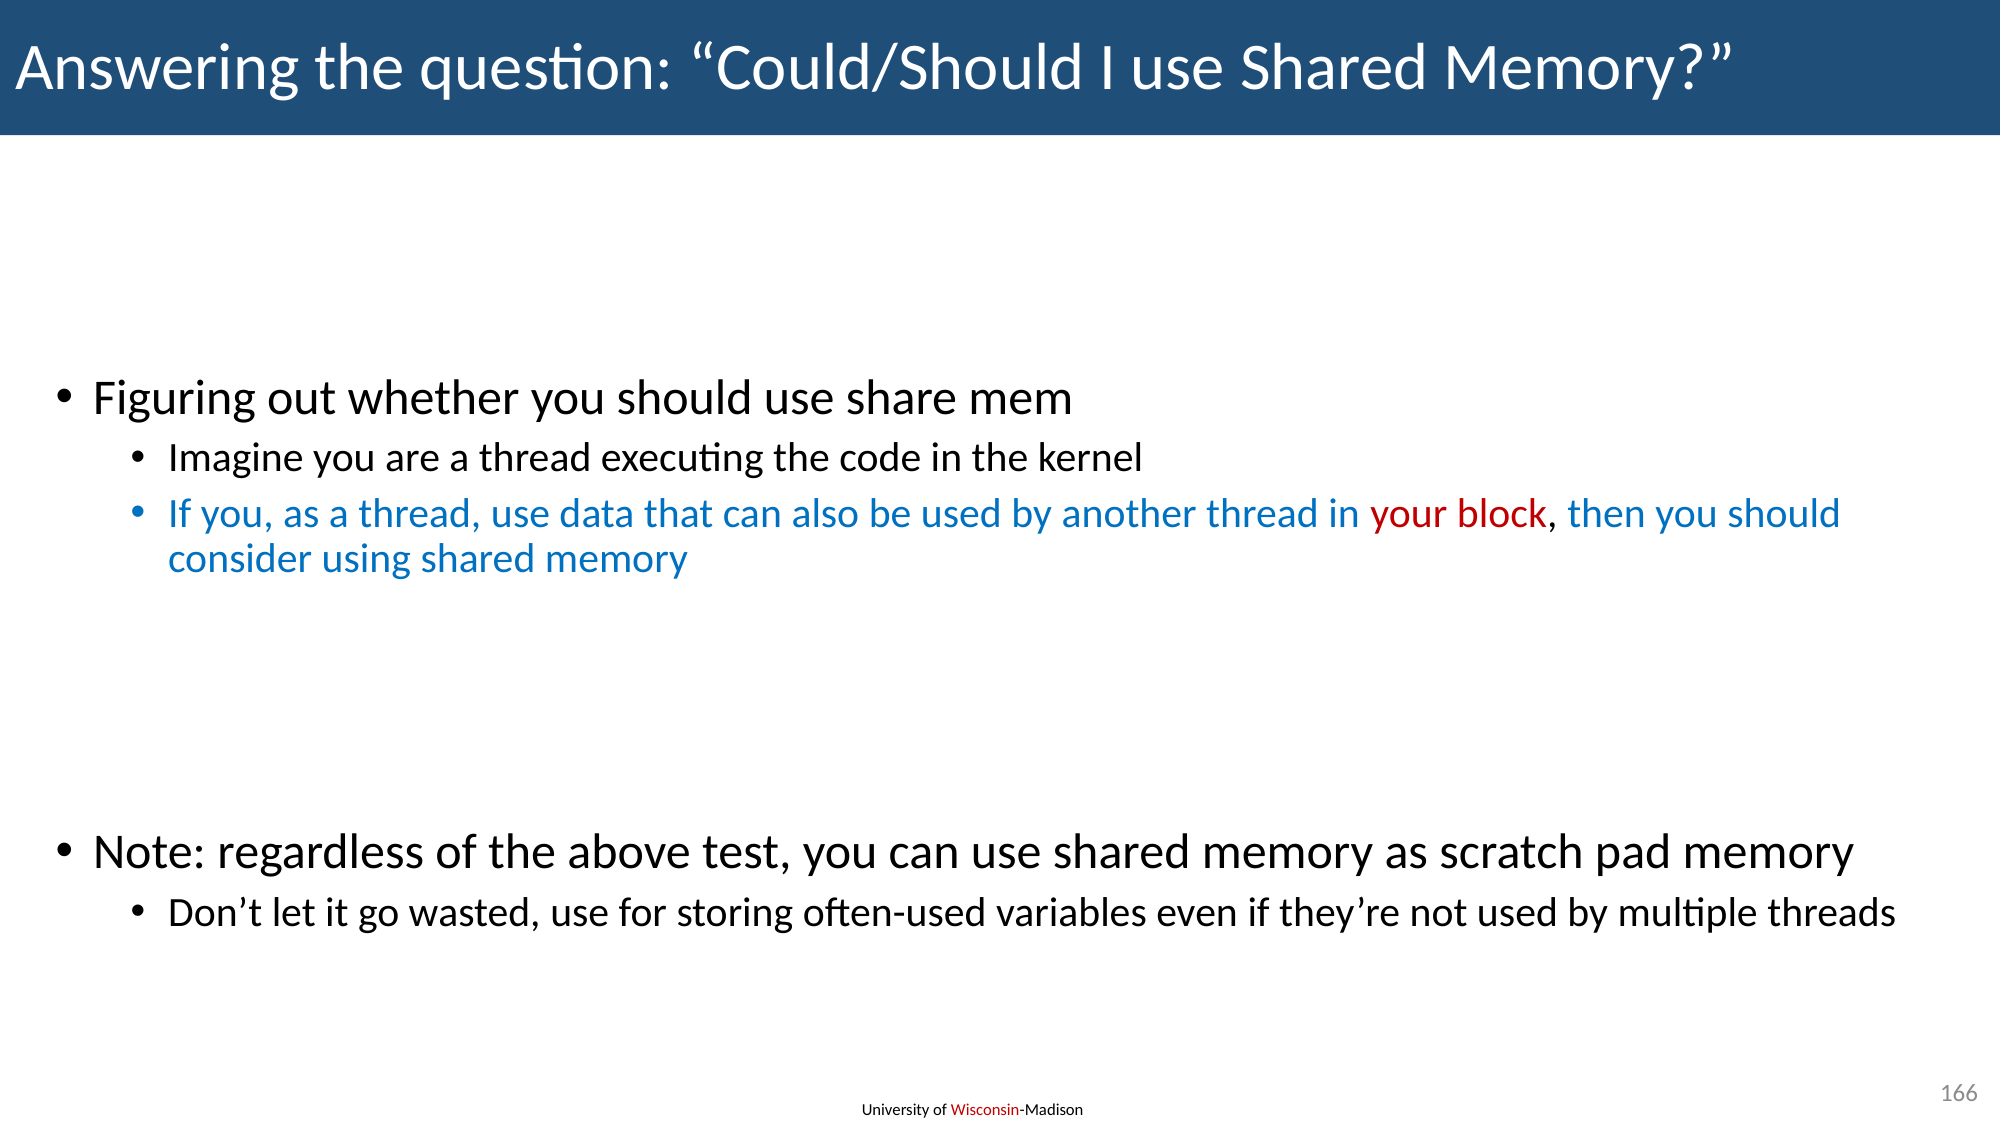

# Answering the question: “Could/Should I use Shared Memory?”

Figuring out whether you should use share mem
Imagine you are a thread executing the code in the kernel
If you, as a thread, use data that can also be used by another thread in your block, then you should consider using shared memory

Note: regardless of the above test, you can use shared memory as scratch pad memory
Don’t let it go wasted, use for storing often-used variables even if they’re not used by multiple threads
166